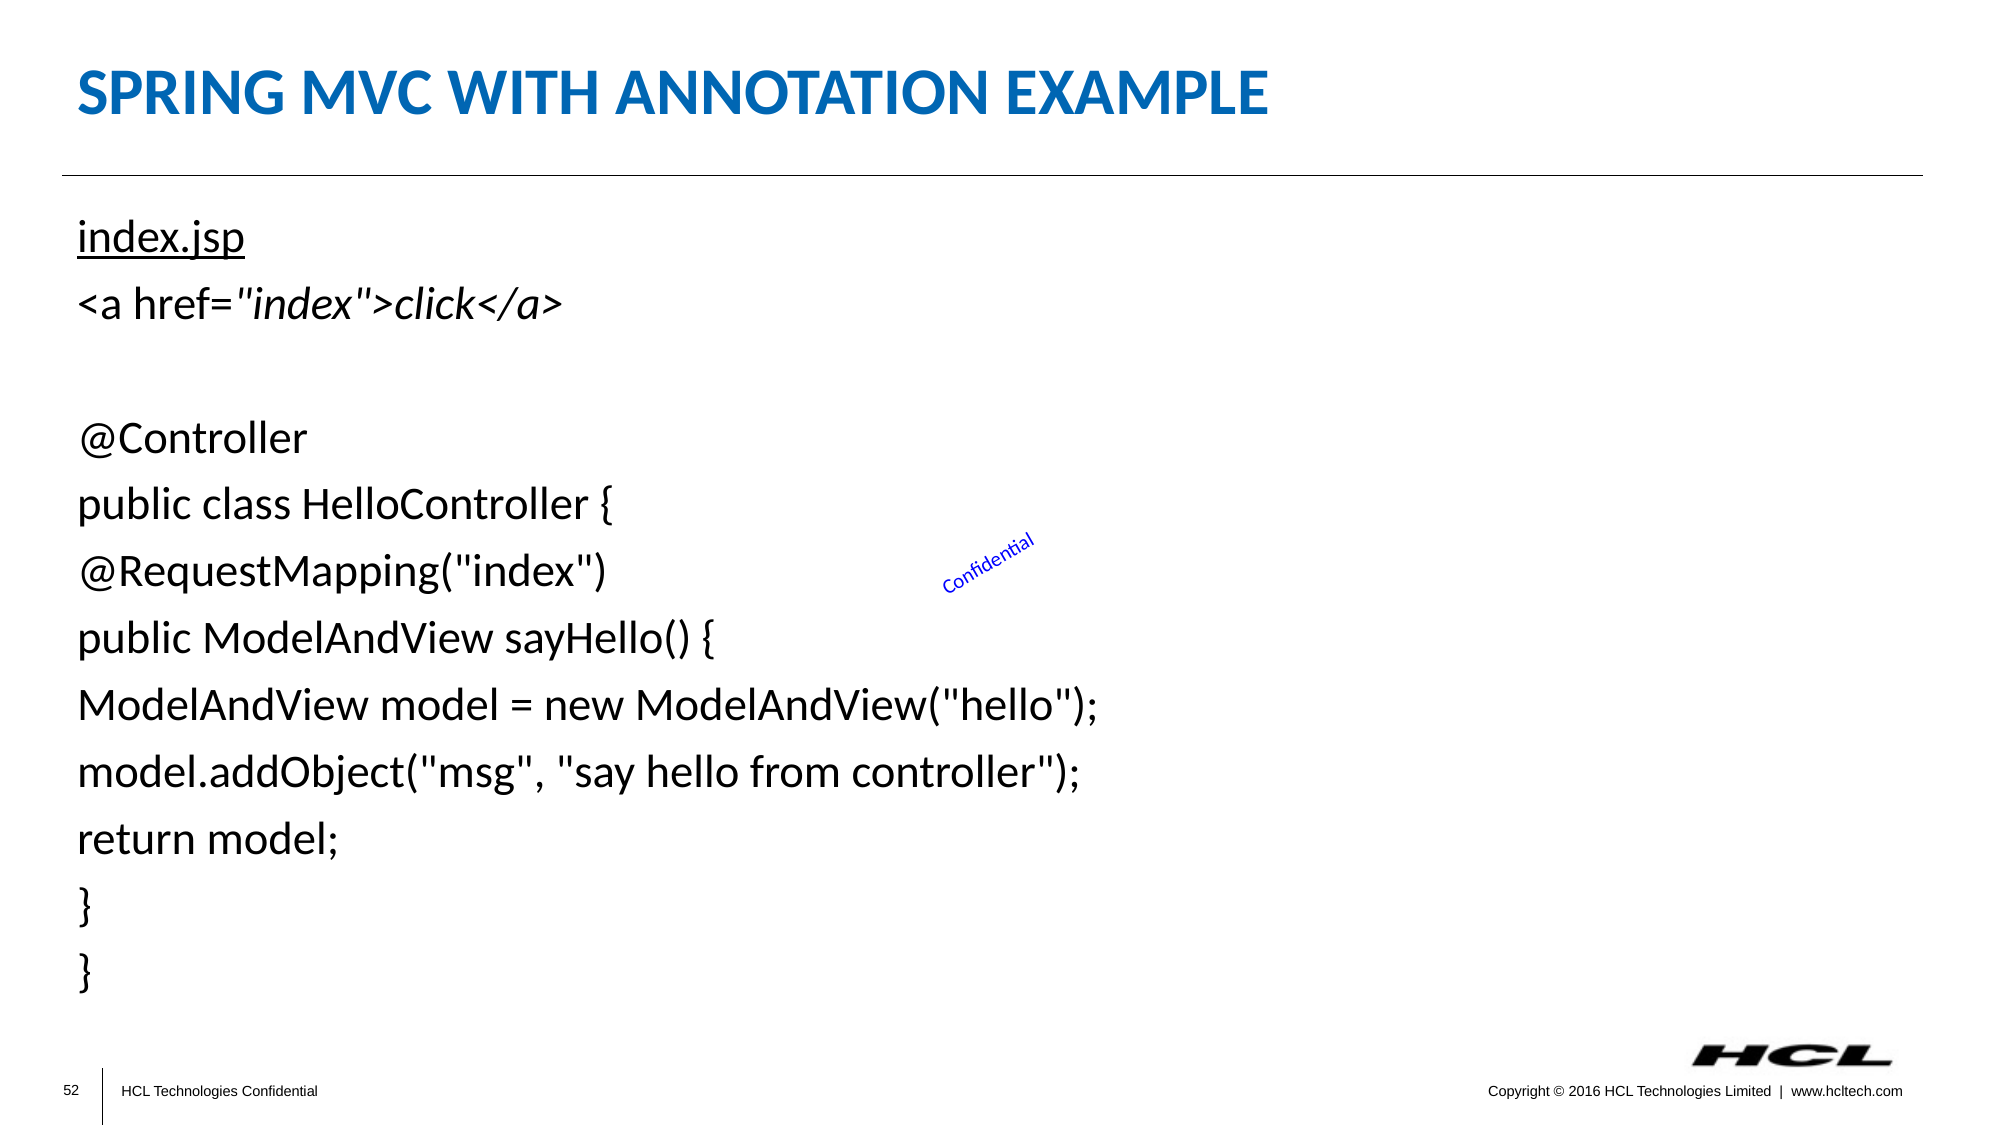

# Spring MVC with annotation example
index.jsp
<a href="index">click</a>

@Controller
public class HelloController {
@RequestMapping("index")
public ModelAndView sayHello() {
ModelAndView model = new ModelAndView("hello");
model.addObject("msg", "say hello from controller");
return model;
}
}